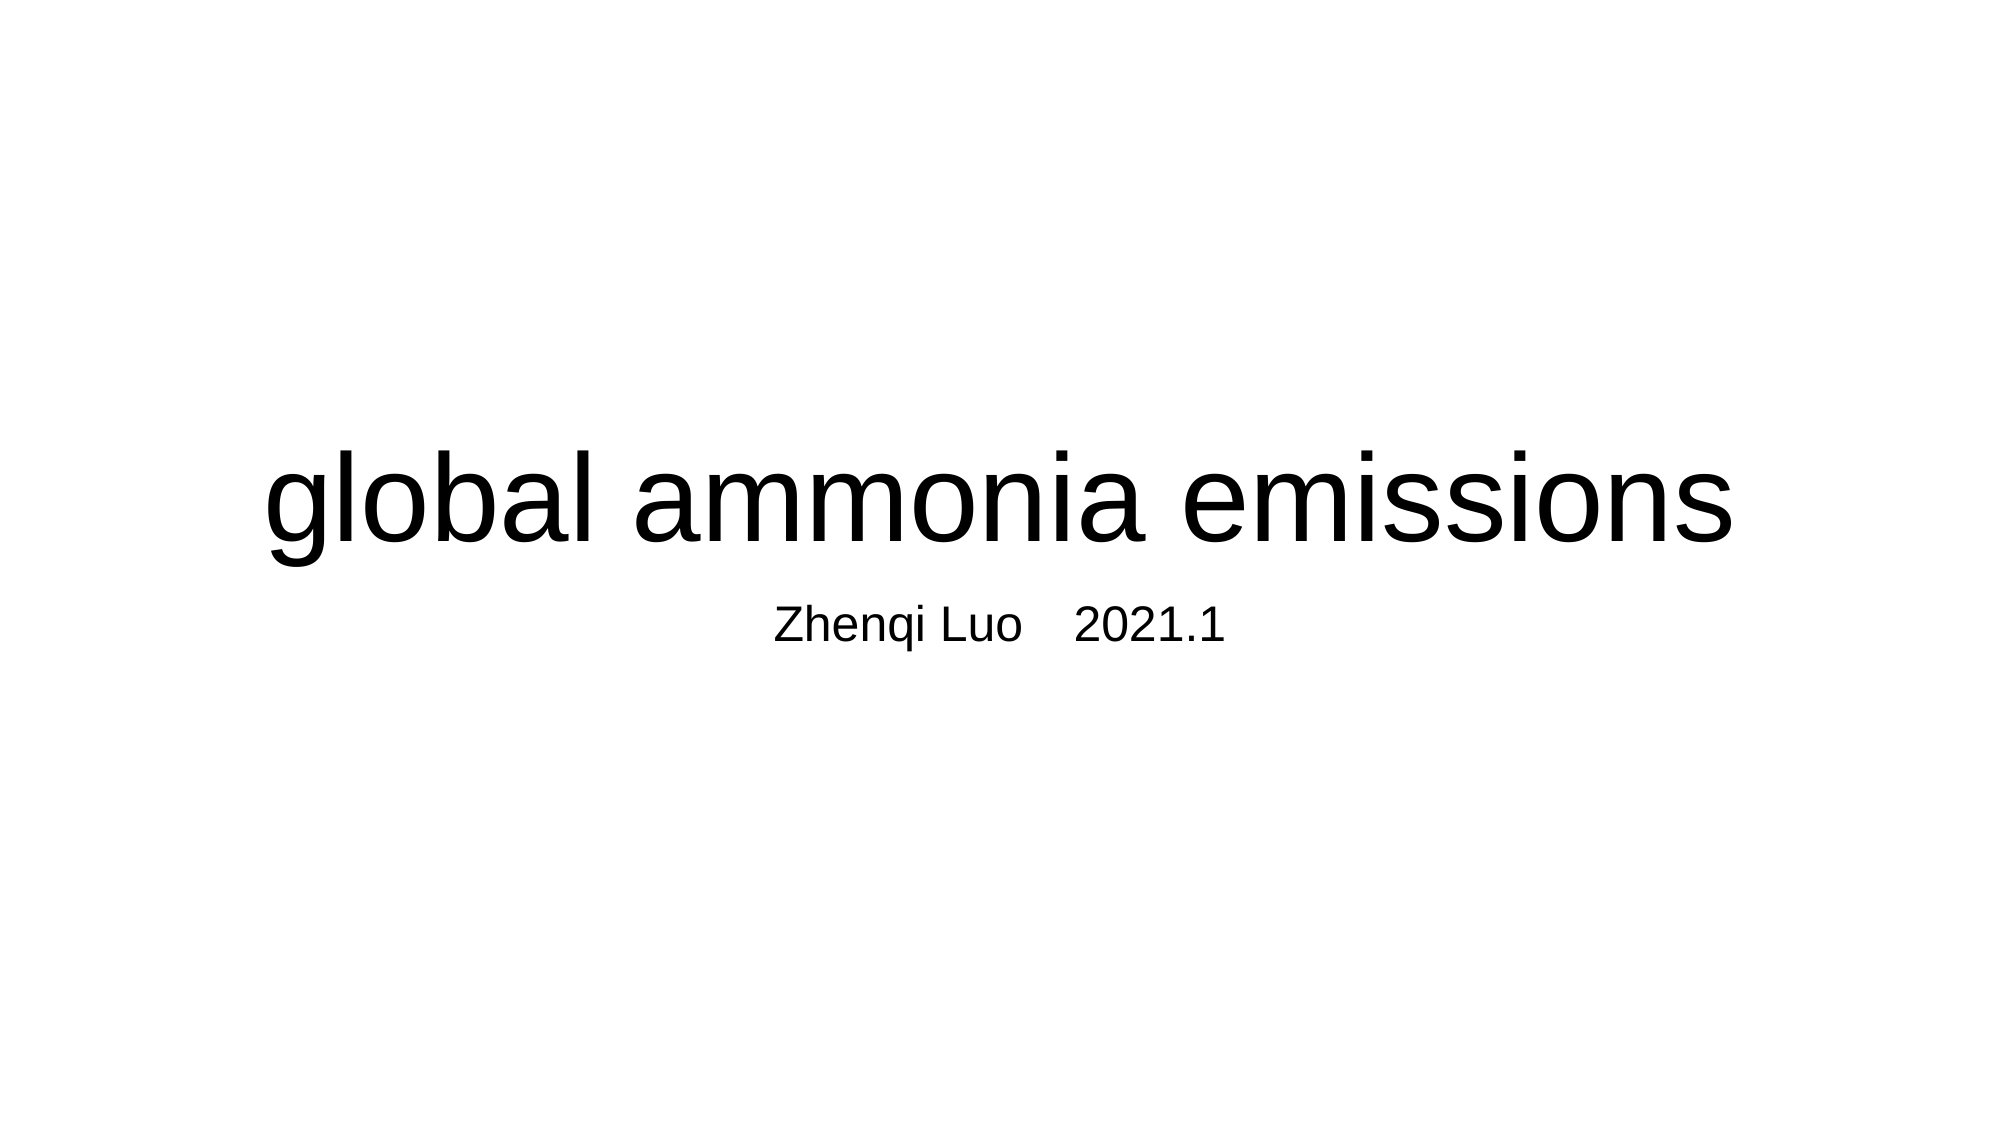

# global ammonia emissions
Zhenqi Luo	2021.1